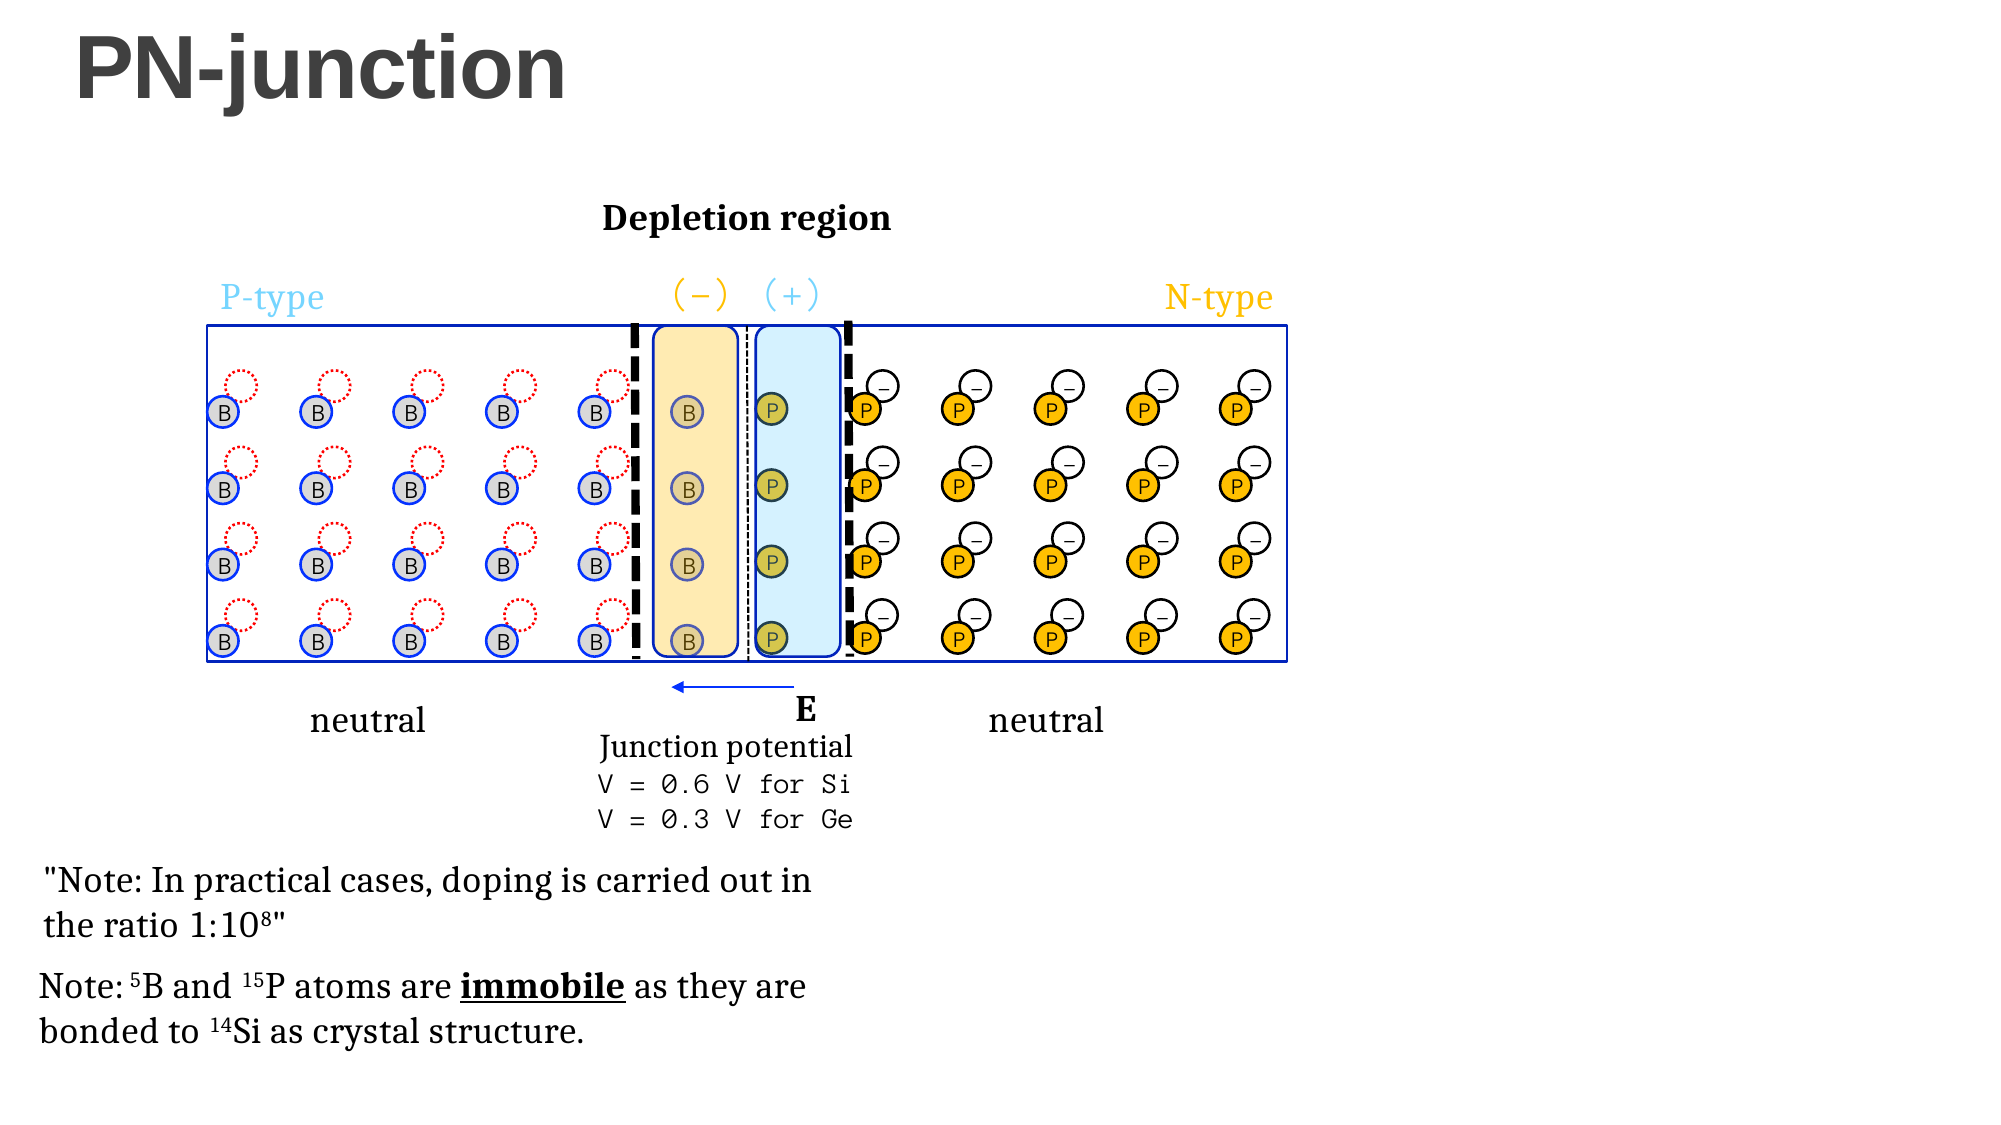

# PN-junction
Depletion region
(+)
(-)
P-type
N-type

-
-
-
-
-
P
P
P
P
P
P
B
B
B
B
B
B

-
-
-
-
-
P
P
P
P
P
P
B
B
B
B
B
B
-
-
-
-
-

P
P
P
P
P
P
B
B
B
B
B
B

-
-
-
-
-
P
P
P
P
P
P
B
B
B
B
B
B
E
neutral
neutral
Junction potential
V = 0.6 V for Si
V = 0.3 V for Ge
"Note: In practical cases, doping is carried out in the ratio 1:108"
Note: 5B and 15P atoms are immobile as they are bonded to 14Si as crystal structure.